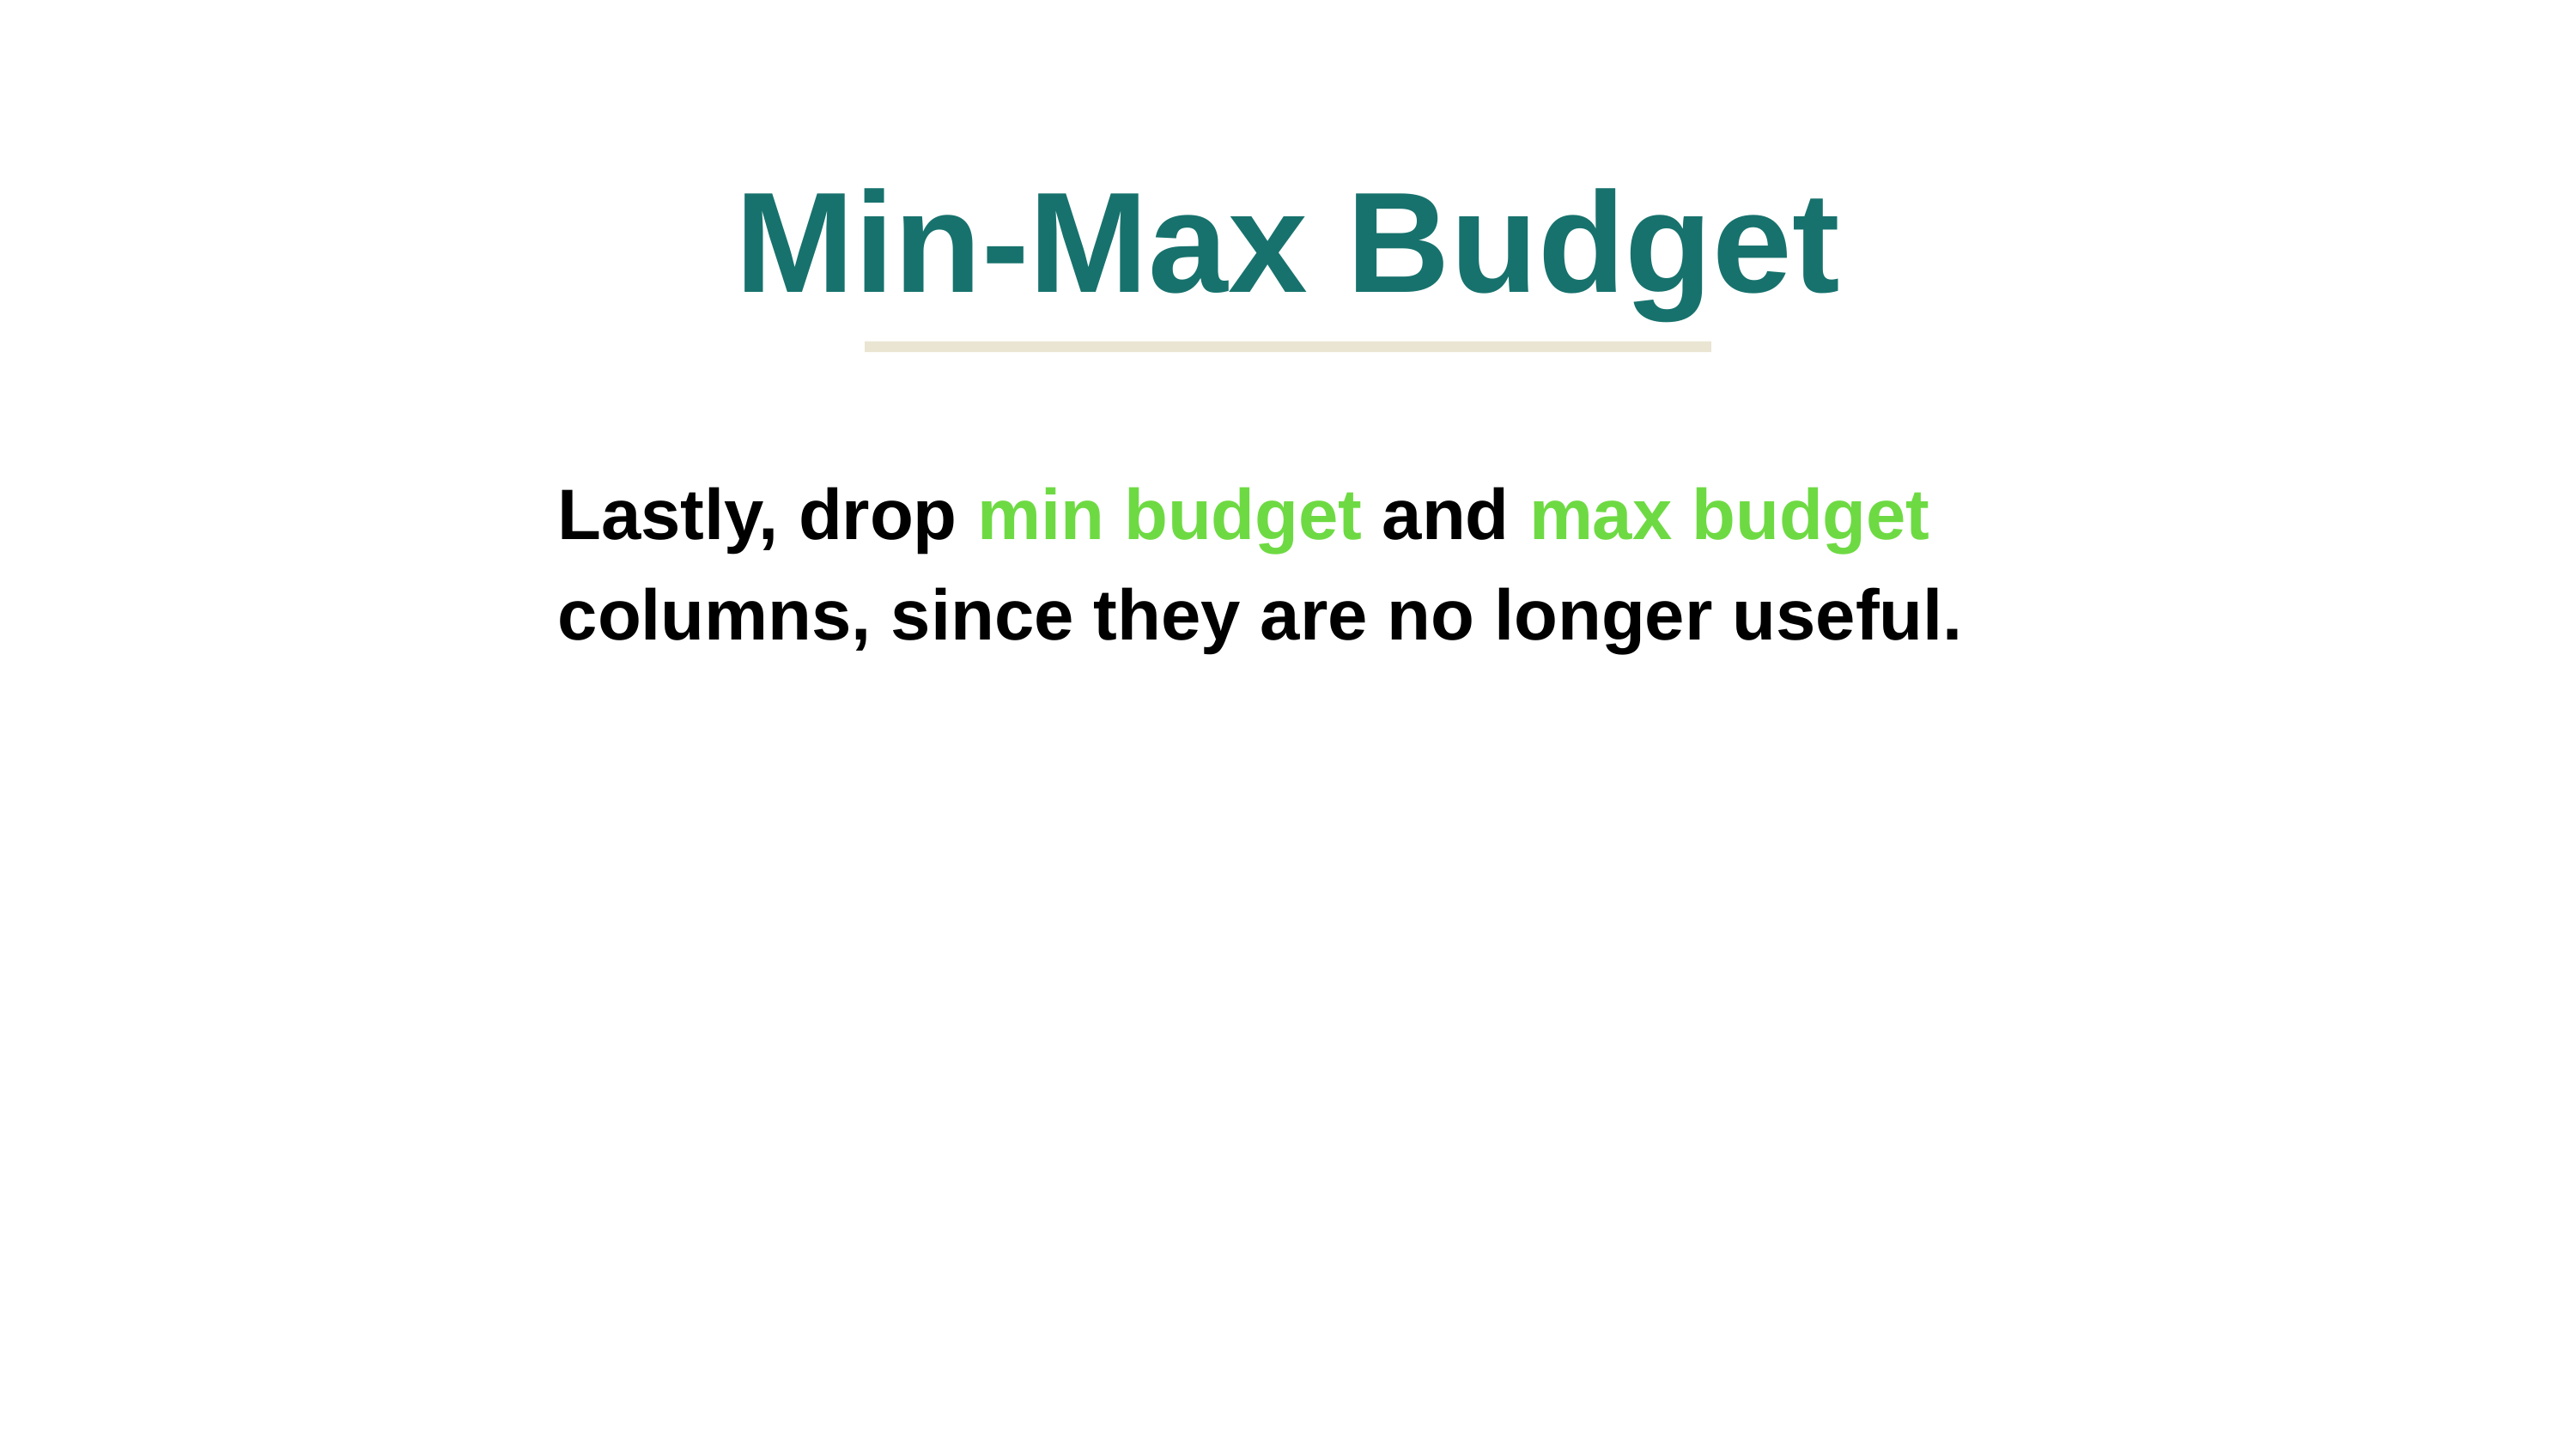

Min-Max Budget

Lastly, drop min budget and max budget columns, since they are no longer useful.